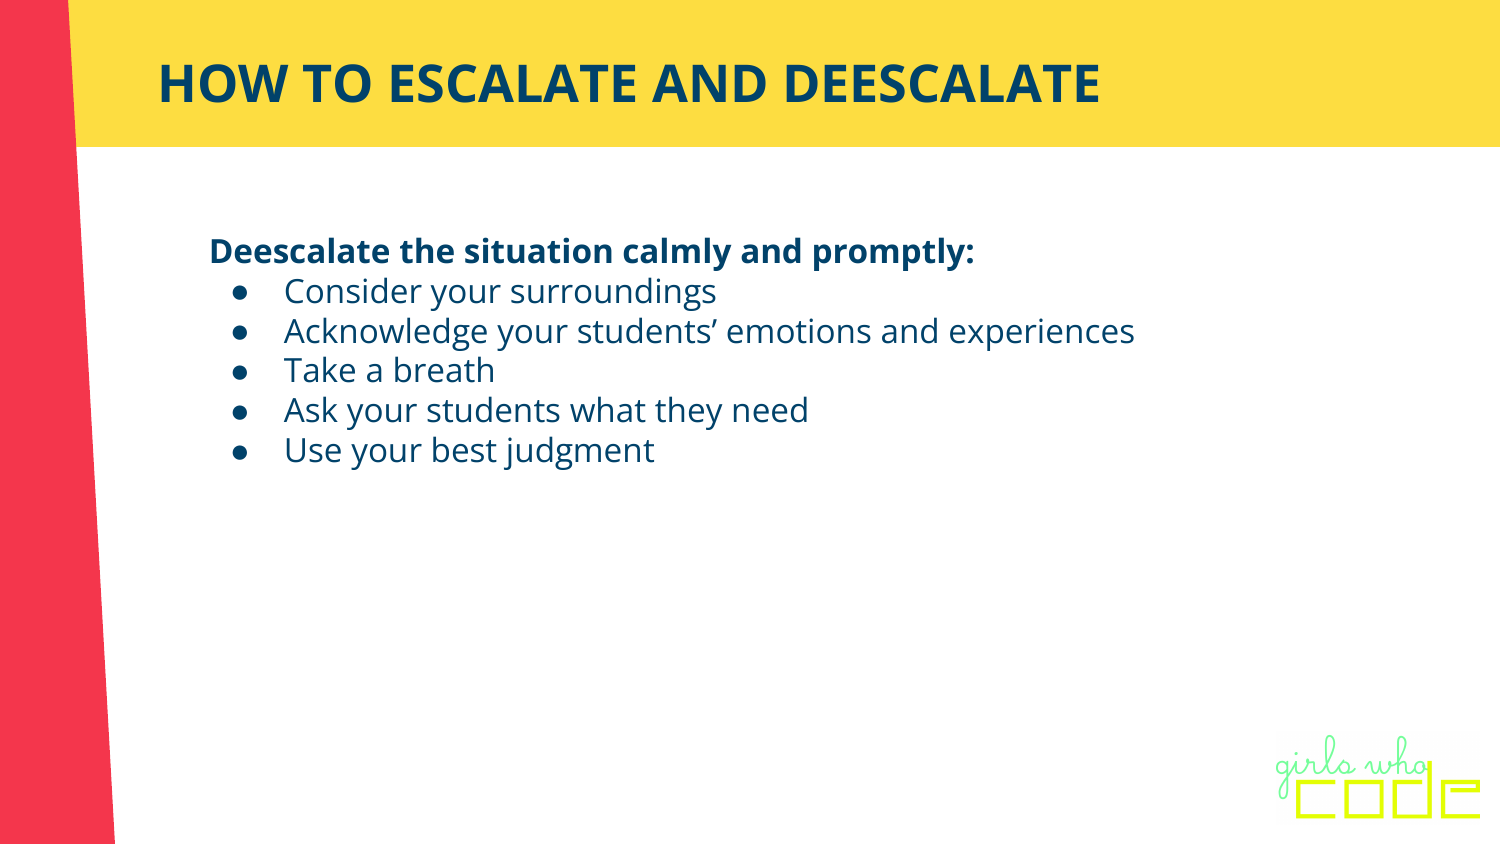

# HOW TO ESCALATE AND DEESCALATE

Deescalate the situation calmly and promptly:
Consider your surroundings
Acknowledge your students’ emotions and experiences
Take a breath
Ask your students what they need
Use your best judgment